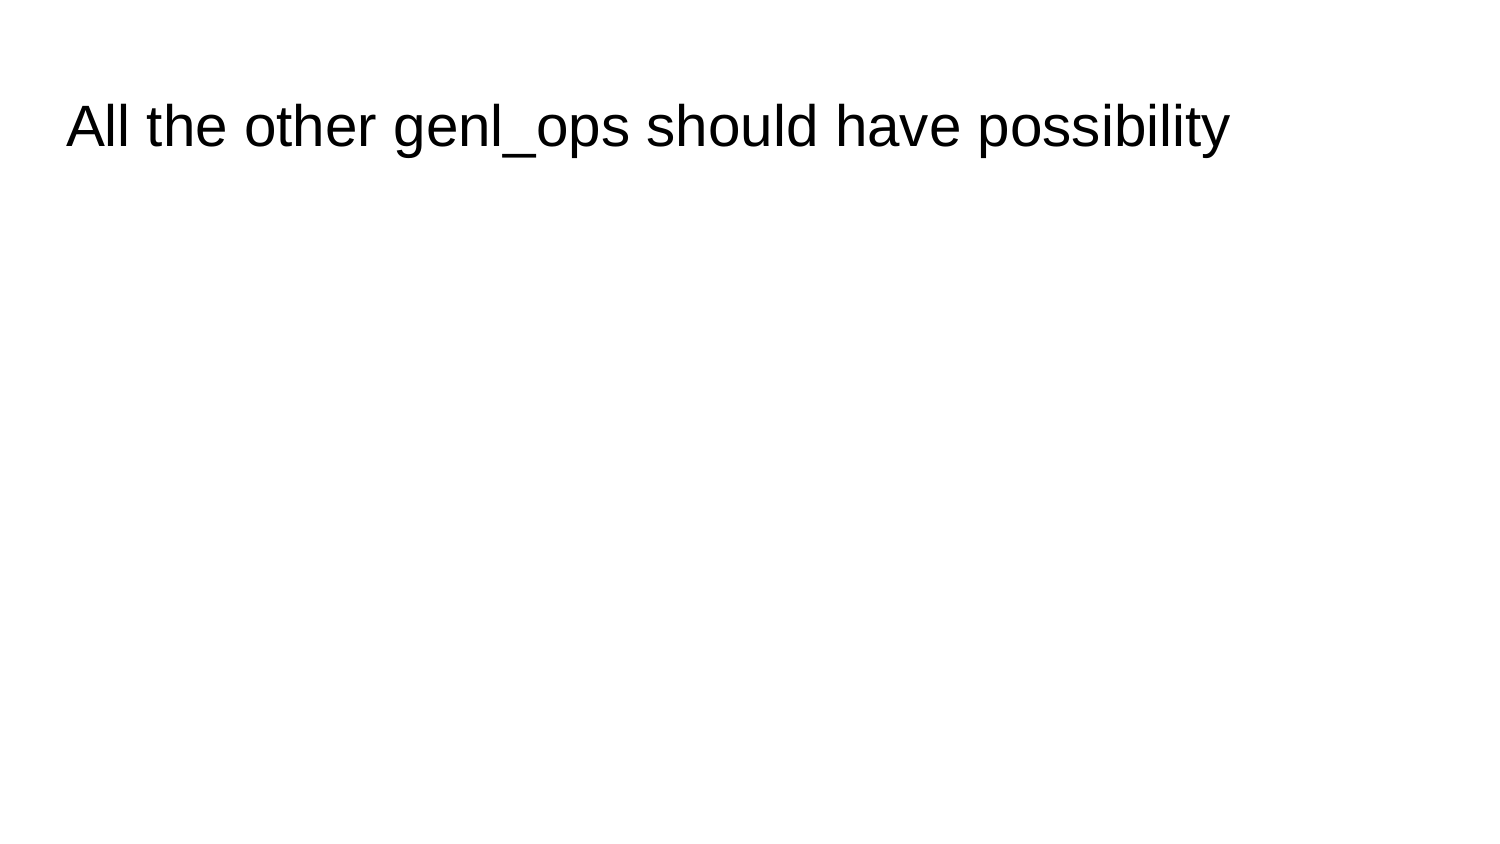

# All the other genl_ops should have possibility